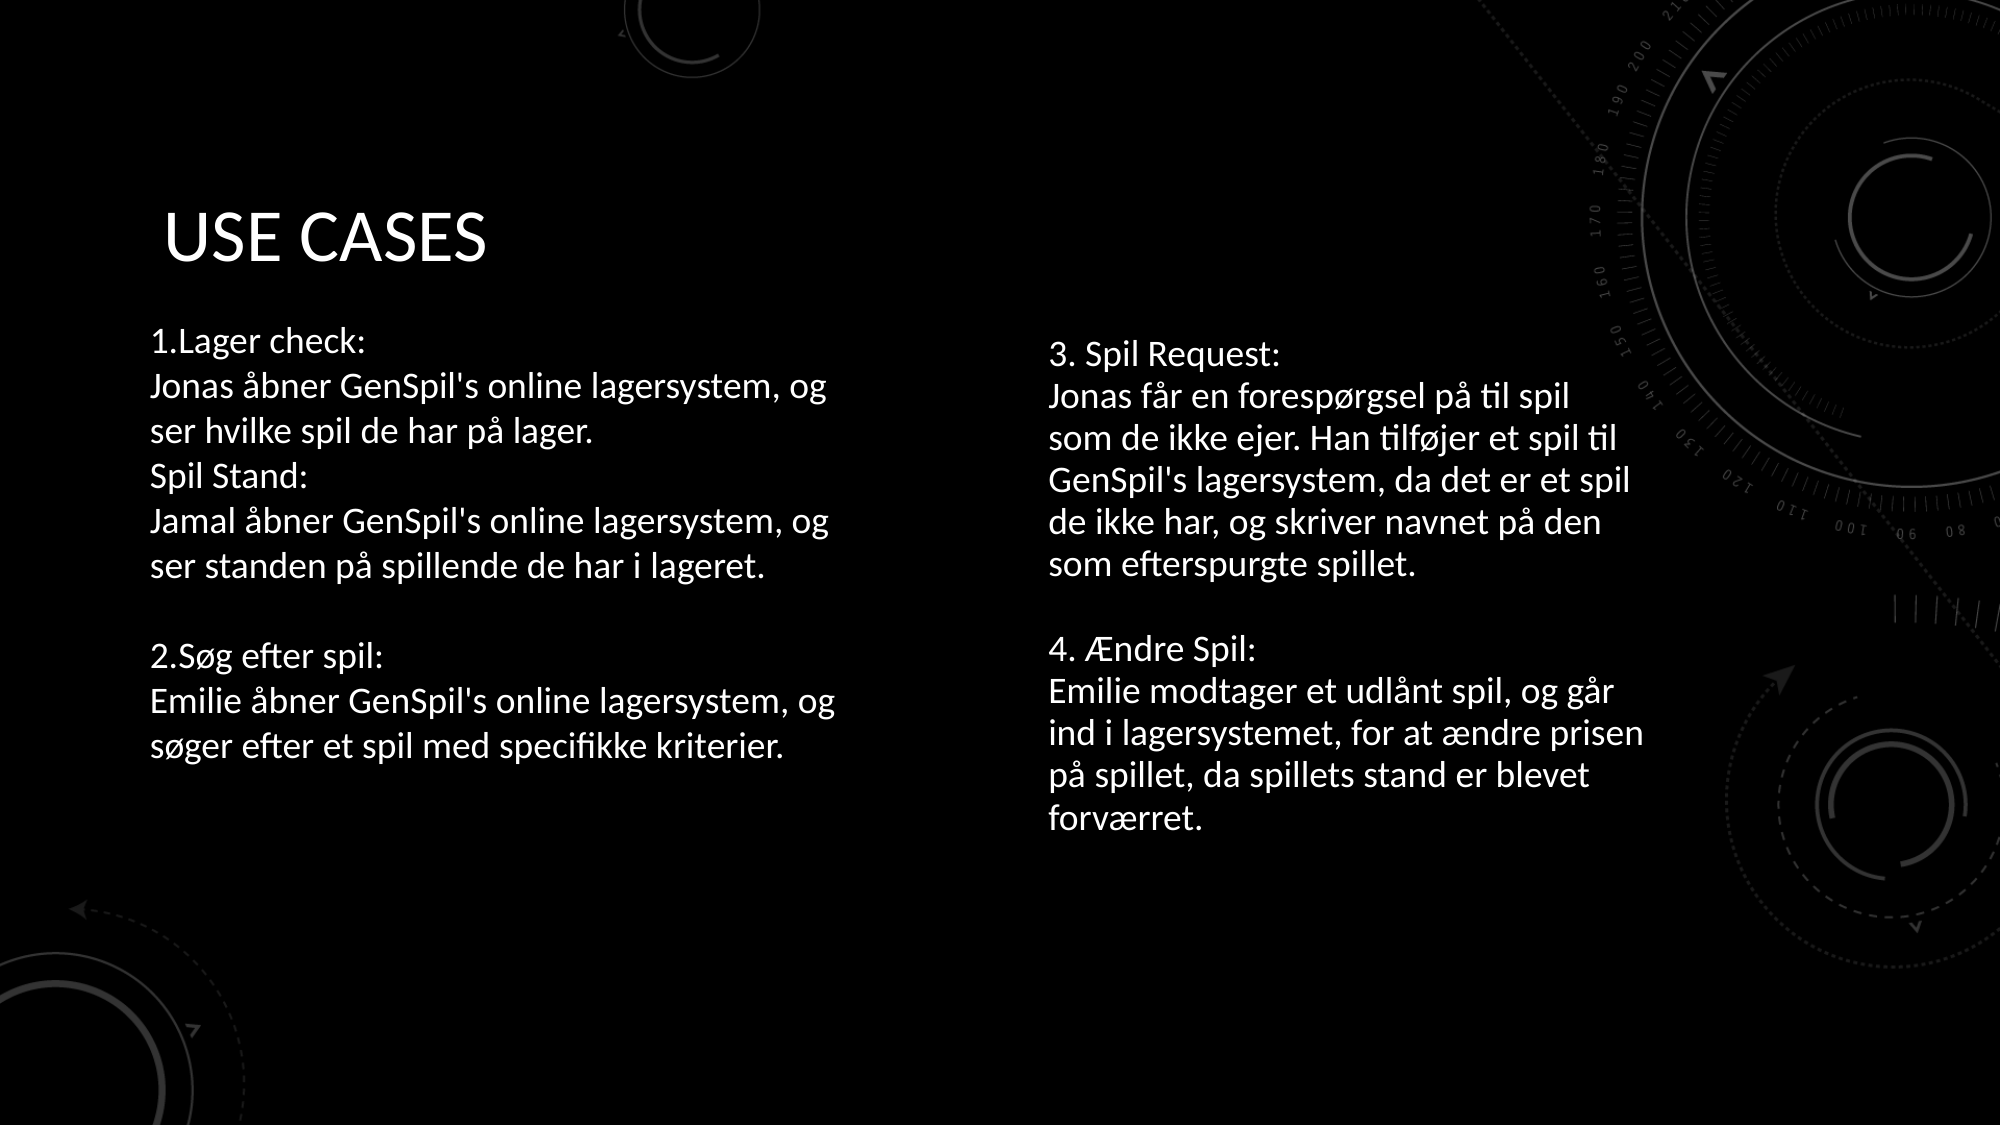

# Use Cases
1.Lager check: 
Jonas åbner GenSpil's online lagersystem, og ser hvilke spil de har på lager.
Spil Stand:  
Jamal åbner GenSpil's online lagersystem, og ser standen på spillende de har i lageret.

2.Søg efter spil:  
Emilie åbner GenSpil's online lagersystem, og søger efter et spil med specifikke kriterier.

3. Spil Request:
Jonas får en forespørgsel på til spil  som de ikke ejer. Han tilføjer et spil til GenSpil's lagersystem, da det er et spil de ikke har, og skriver navnet på den som efterspurgte spillet.

4. Ændre Spil:​
Emilie modtager et udlånt spil, og går ind i lagersystemet, for at ændre prisen på spillet, da spillets stand er blevet forværret.​
​